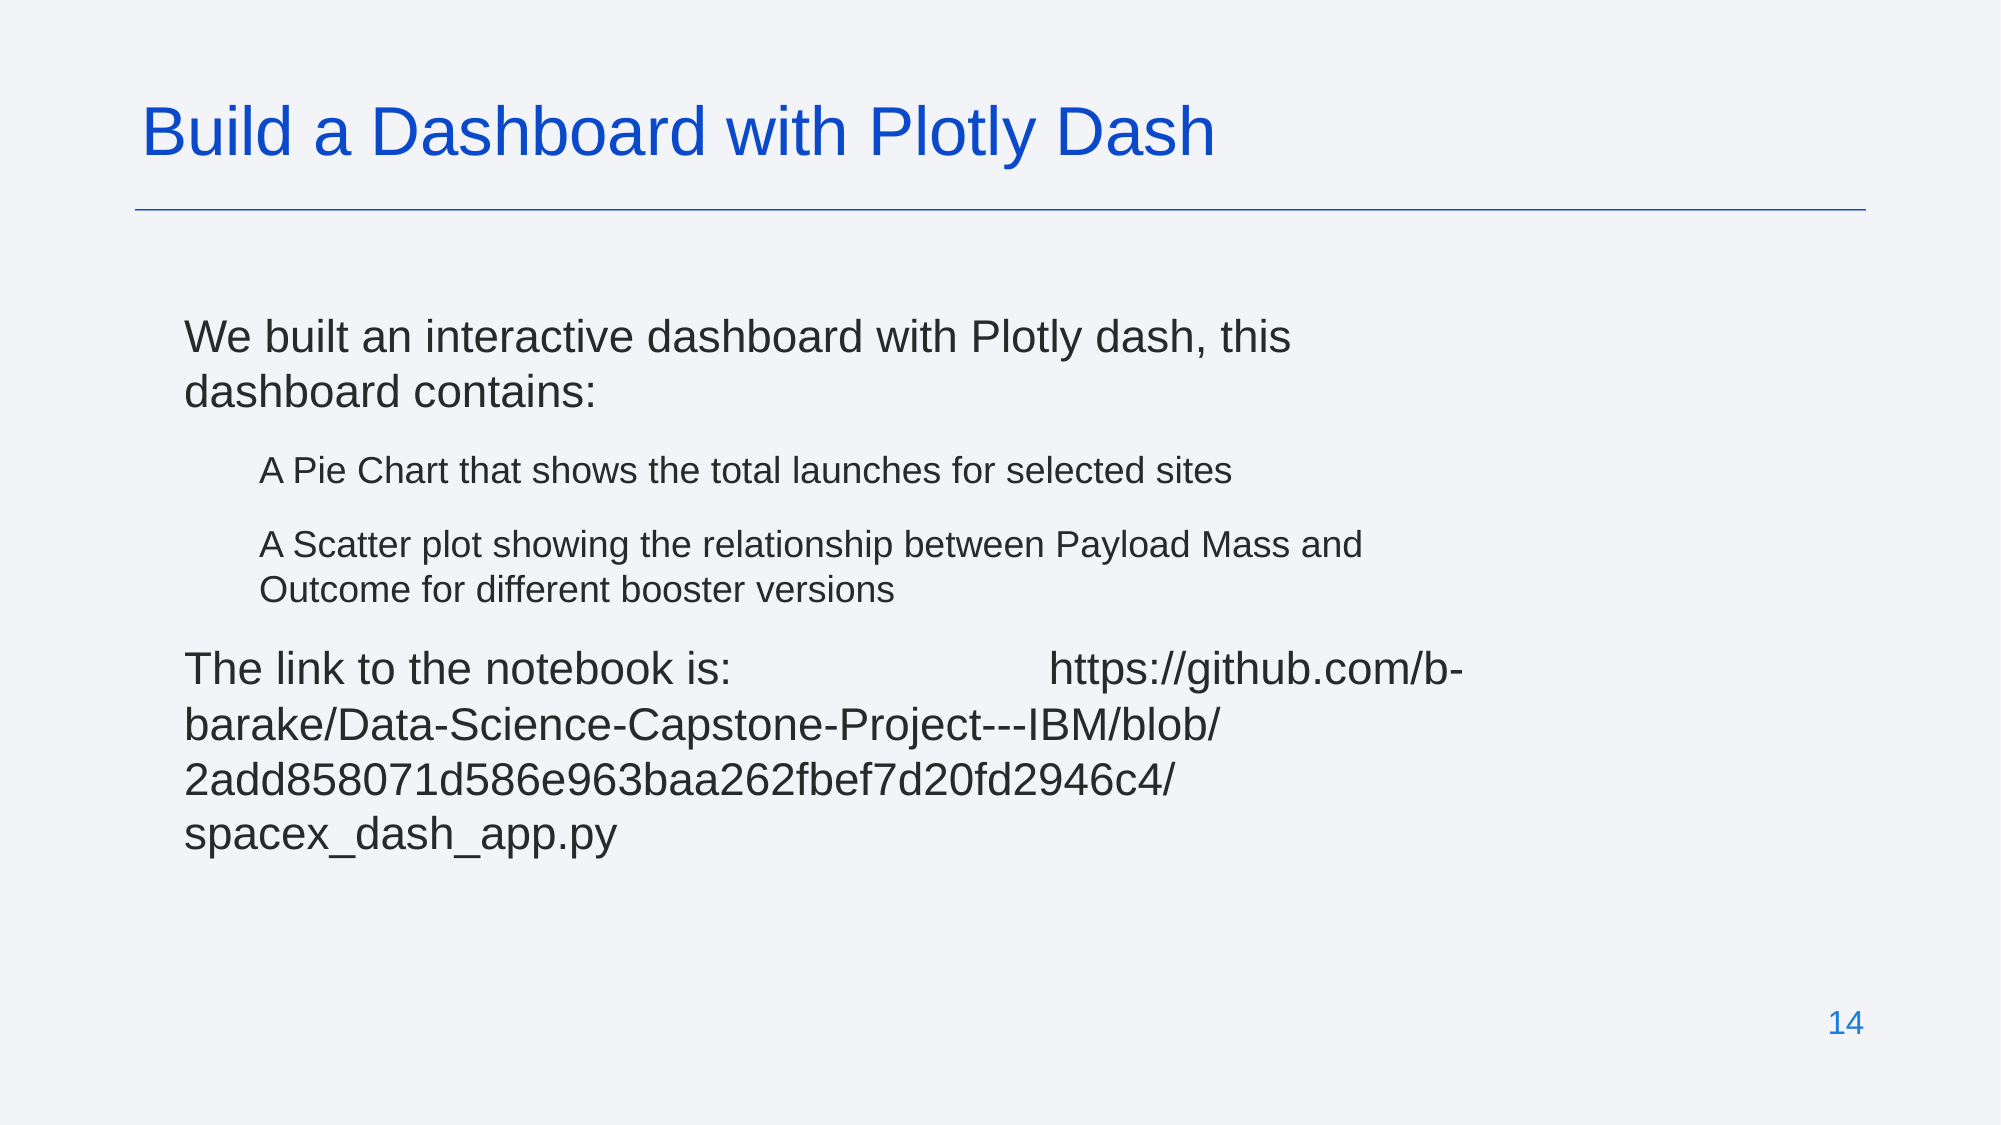

Build a Dashboard with Plotly Dash
We built an interactive dashboard with Plotly dash, this dashboard contains:
A Pie Chart that shows the total launches for selected sites
A Scatter plot showing the relationship between Payload Mass and Outcome for different booster versions
The link to the notebook is: 		         https://github.com/b-barake/Data-Science-Capstone-Project---IBM/blob/2add858071d586e963baa262fbef7d20fd2946c4/spacex_dash_app.py

14